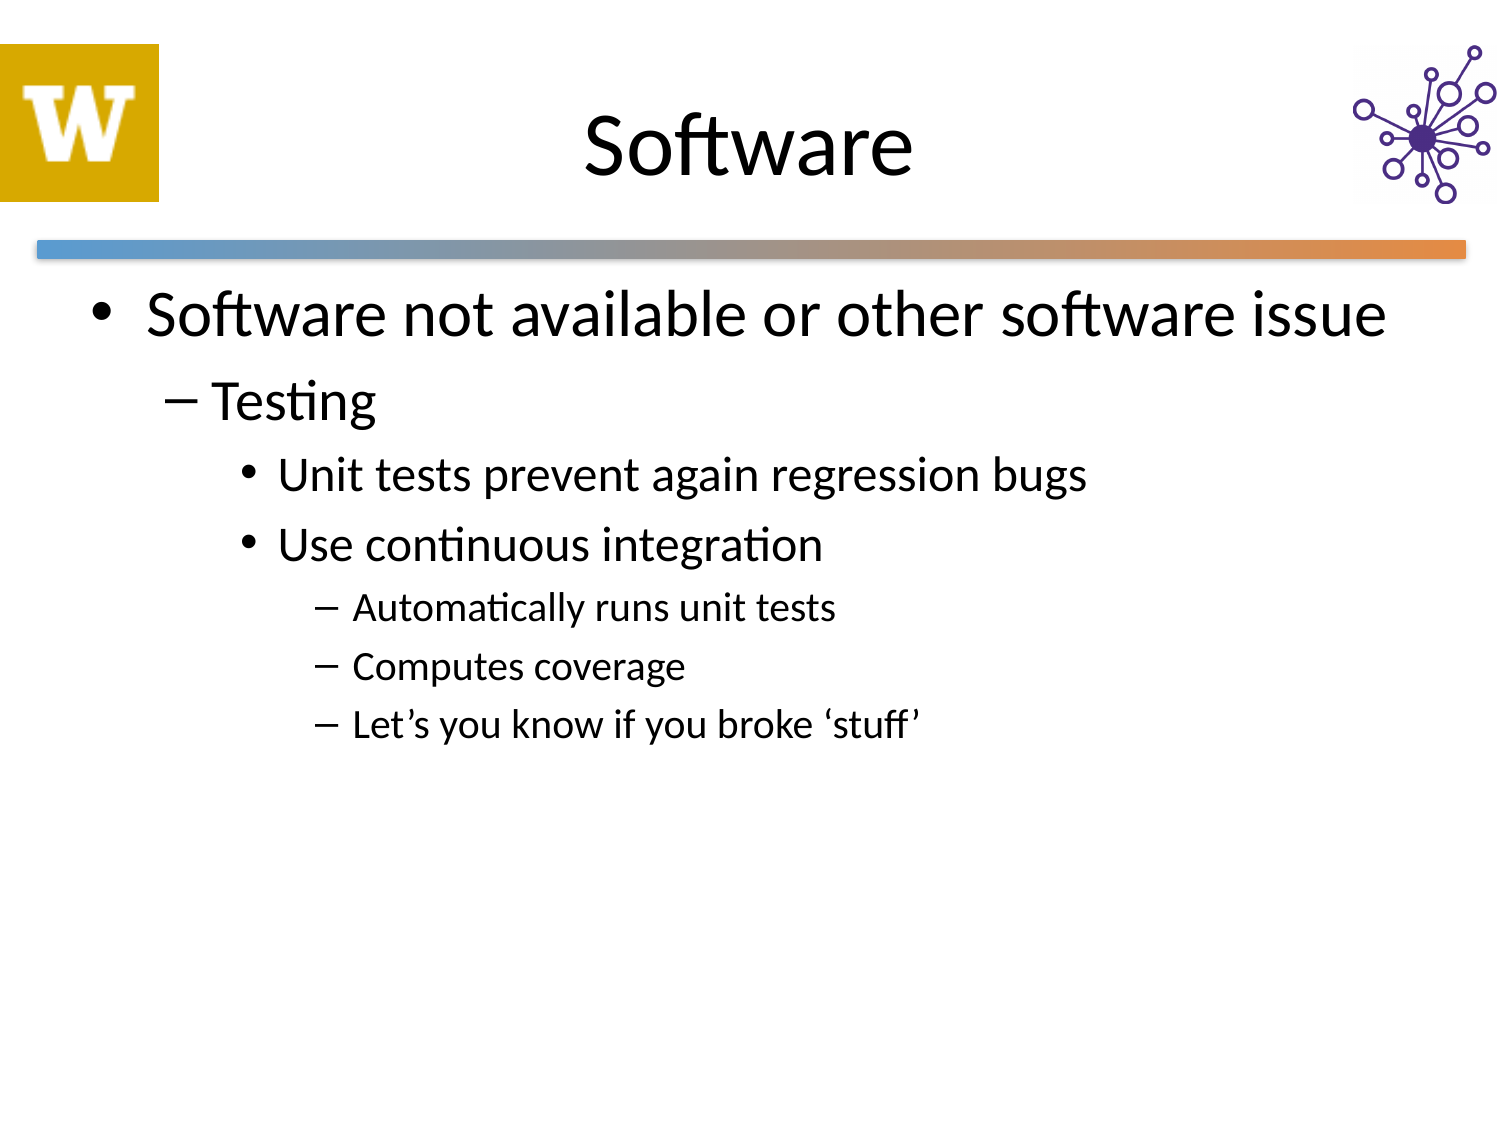

# Software
Software not available or other software issue
Testing
Unit tests prevent again regression bugs
Use continuous integration
Automatically runs unit tests
Computes coverage
Let’s you know if you broke ‘stuff’